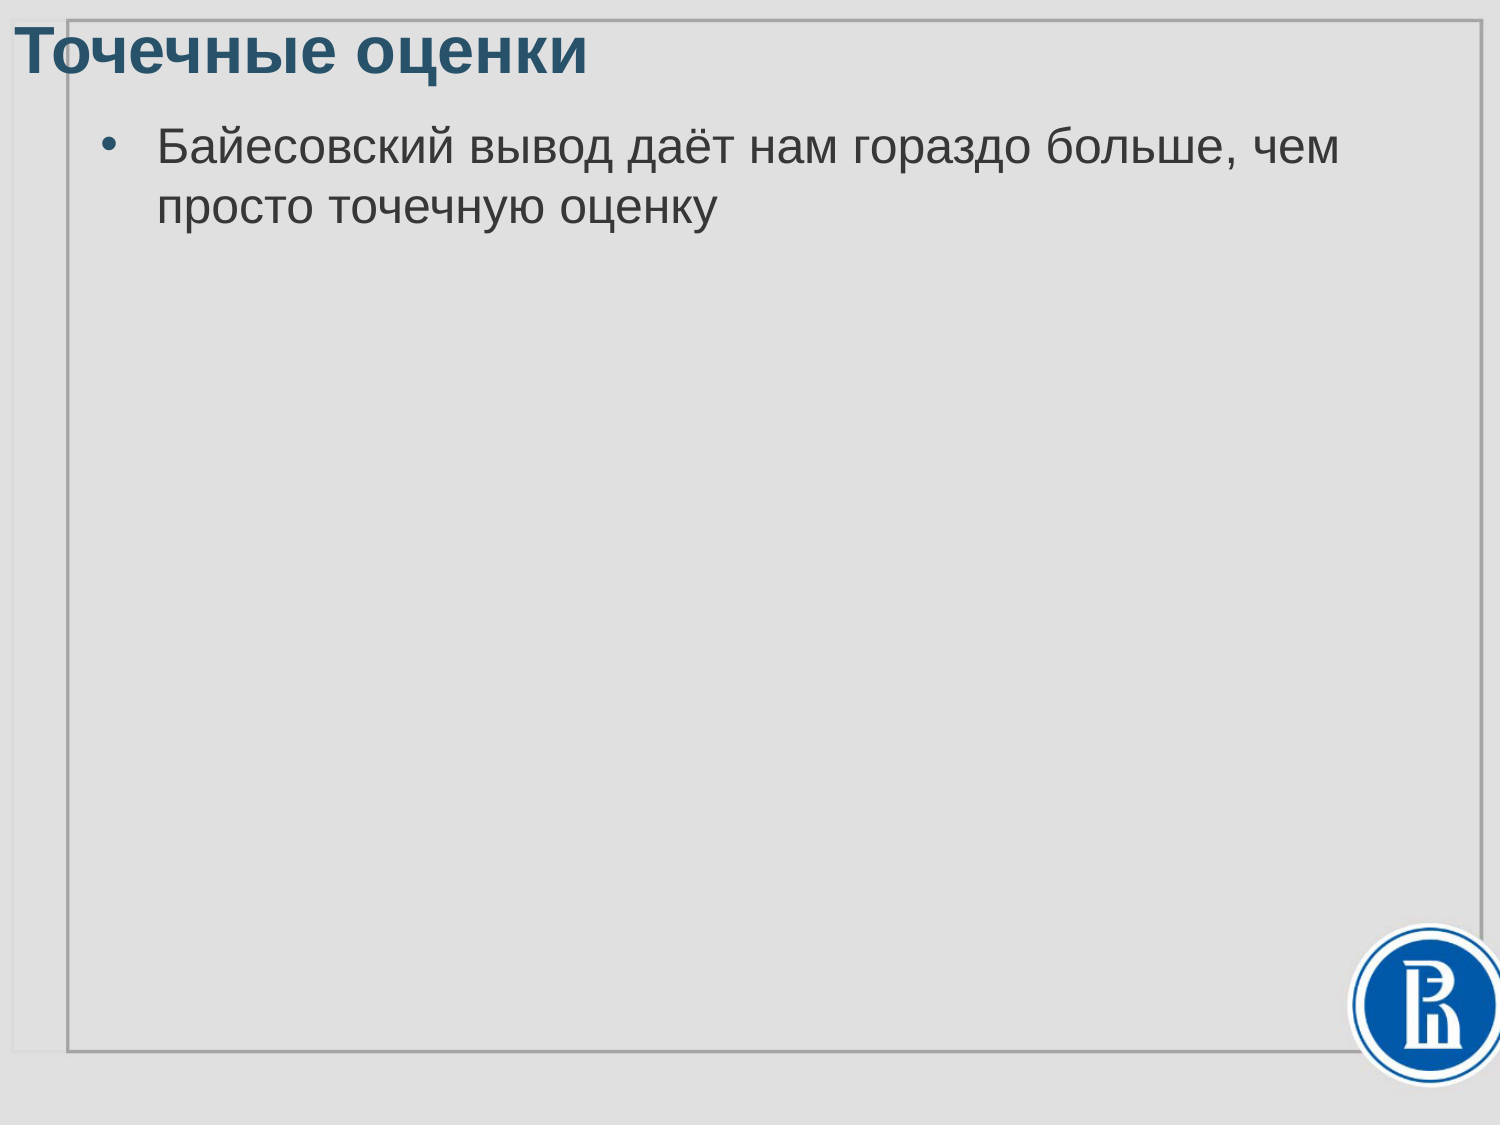

Точечные оценки
Байесовский вывод даёт нам гораздо больше, чем просто точечную оценку